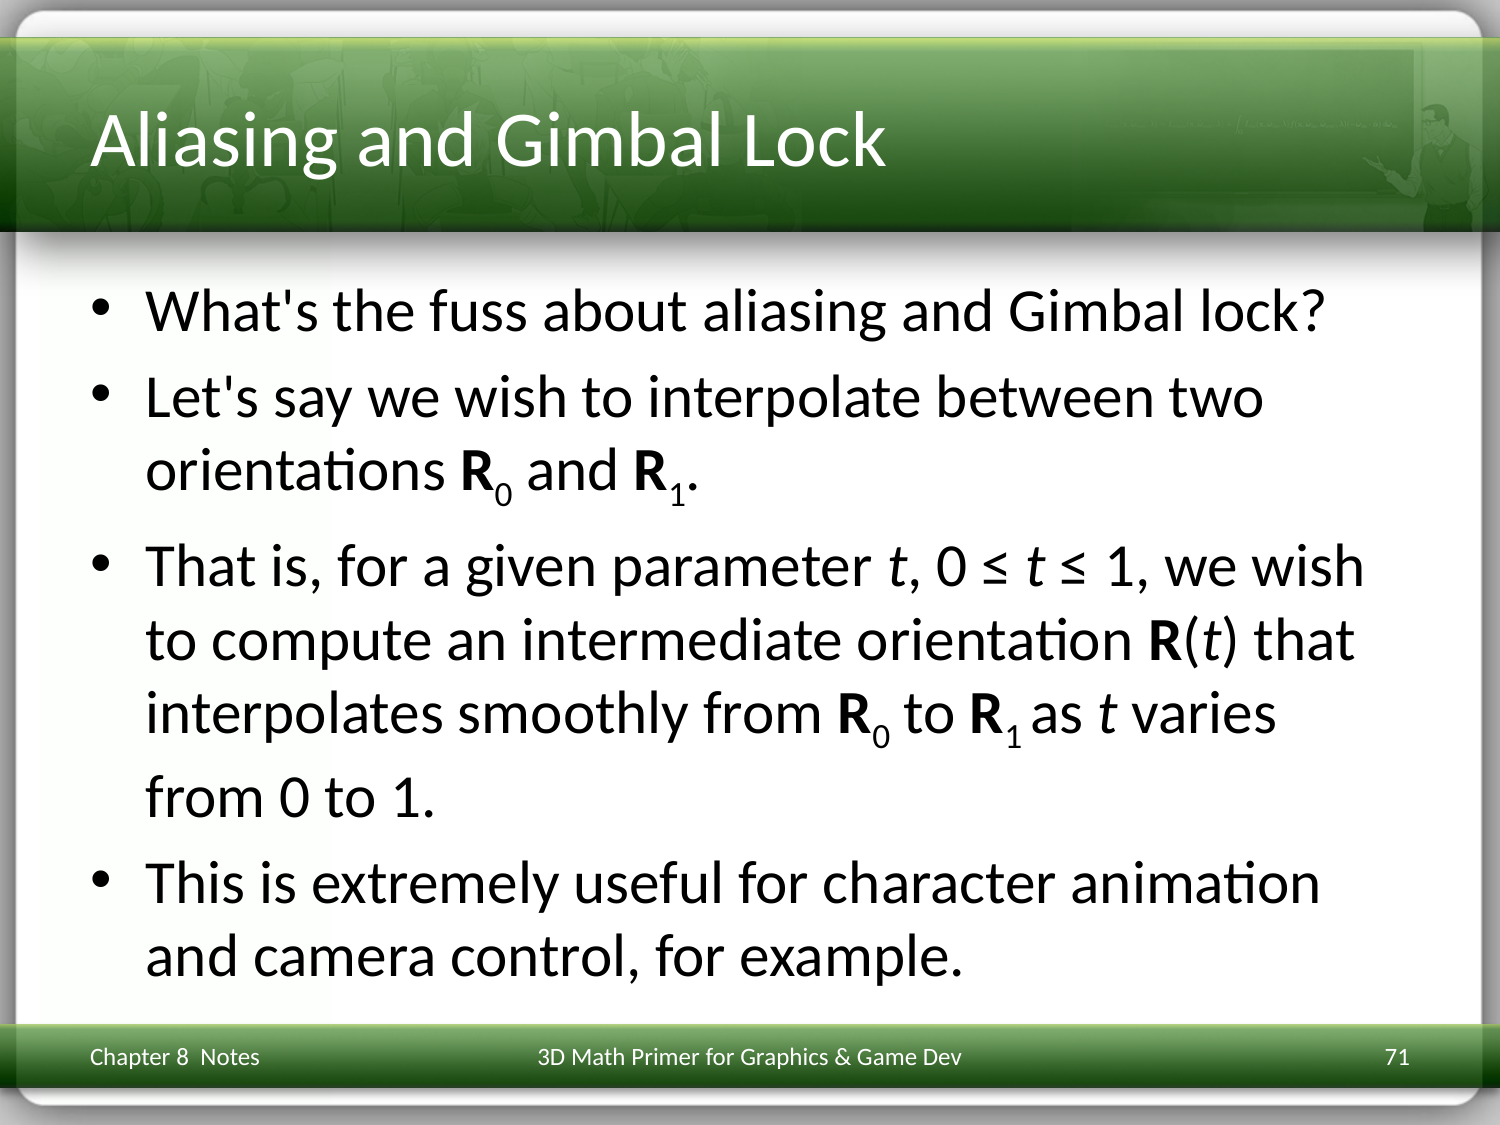

# Aliasing and Gimbal Lock
What's the fuss about aliasing and Gimbal lock?
Let's say we wish to interpolate between two orientations R0 and R1.
That is, for a given parameter t, 0 ≤ t ≤ 1, we wish to compute an intermediate orientation R(t) that interpolates smoothly from R0 to R1 as t varies from 0 to 1.
This is extremely useful for character animation and camera control, for example.
Chapter 8  Notes
3D Math Primer for Graphics & Game Dev
71